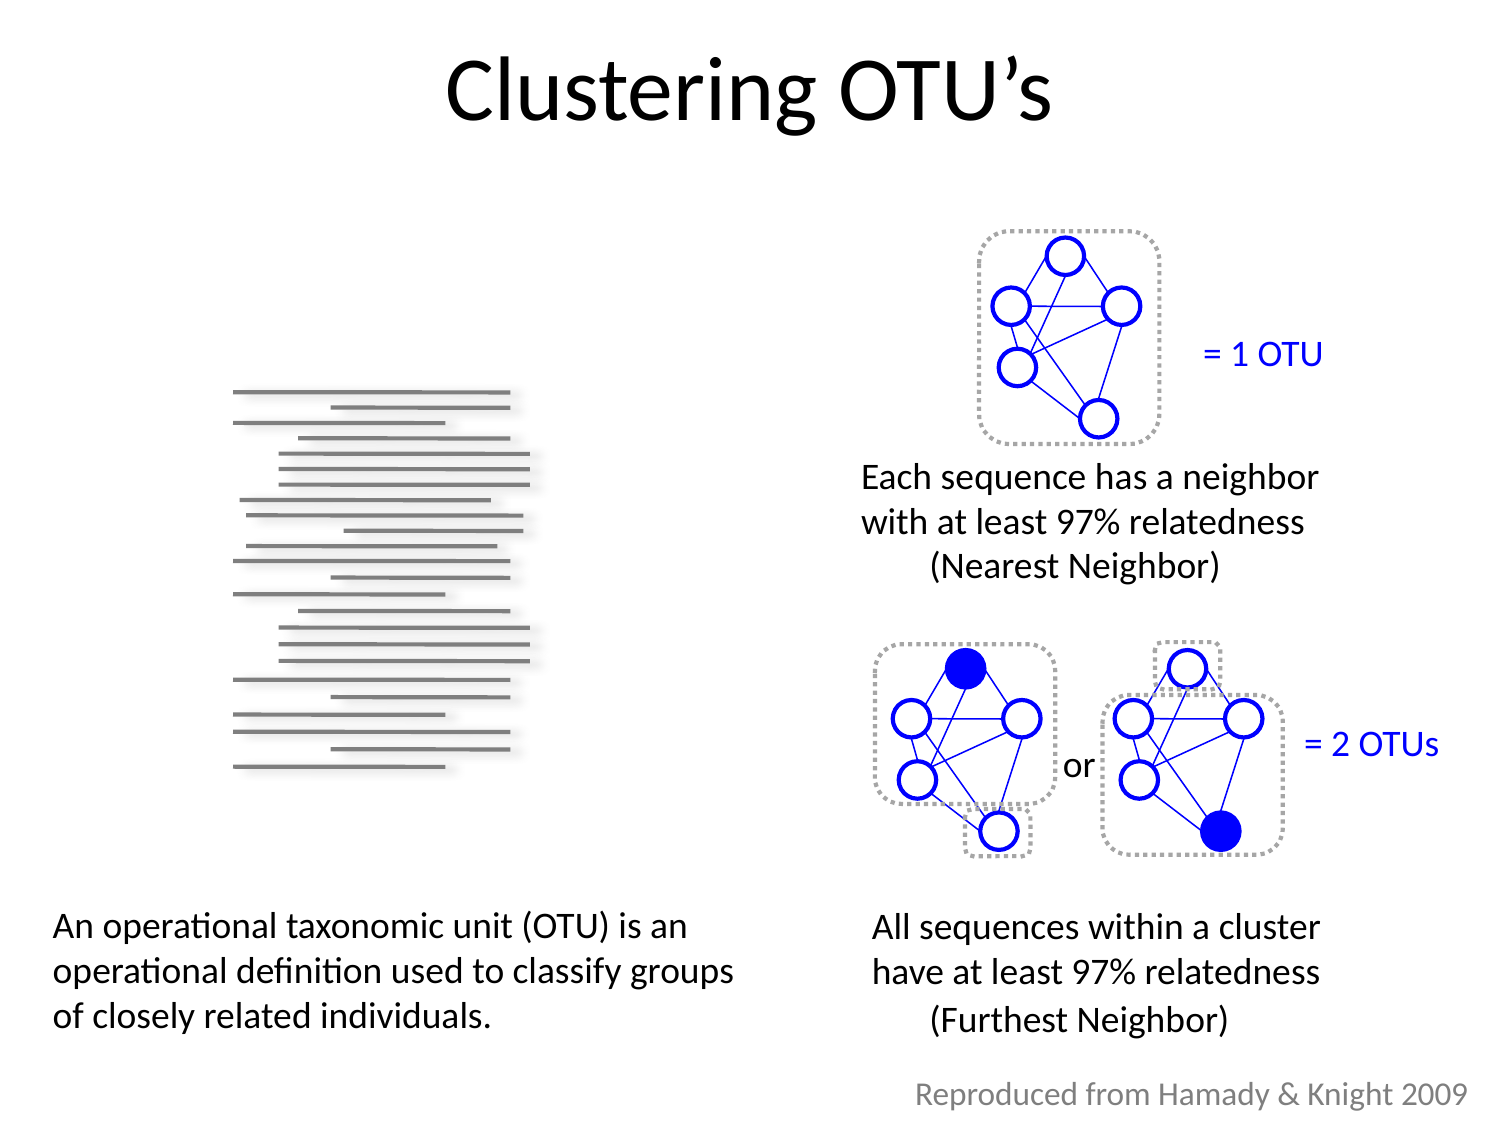

Clustering OTU’s

= 1 OTU

Each sequence has a neighbor
with at least 97% relatedness

(Nearest Neighbor)

= 2 OTUs

or

An operational taxonomic unit (OTU) is an operational definition used to classify groups of closely related individuals.
All sequences within a cluster
have at least 97% relatedness
(Furthest Neighbor)
Reproduced from Hamady & Knight 2009